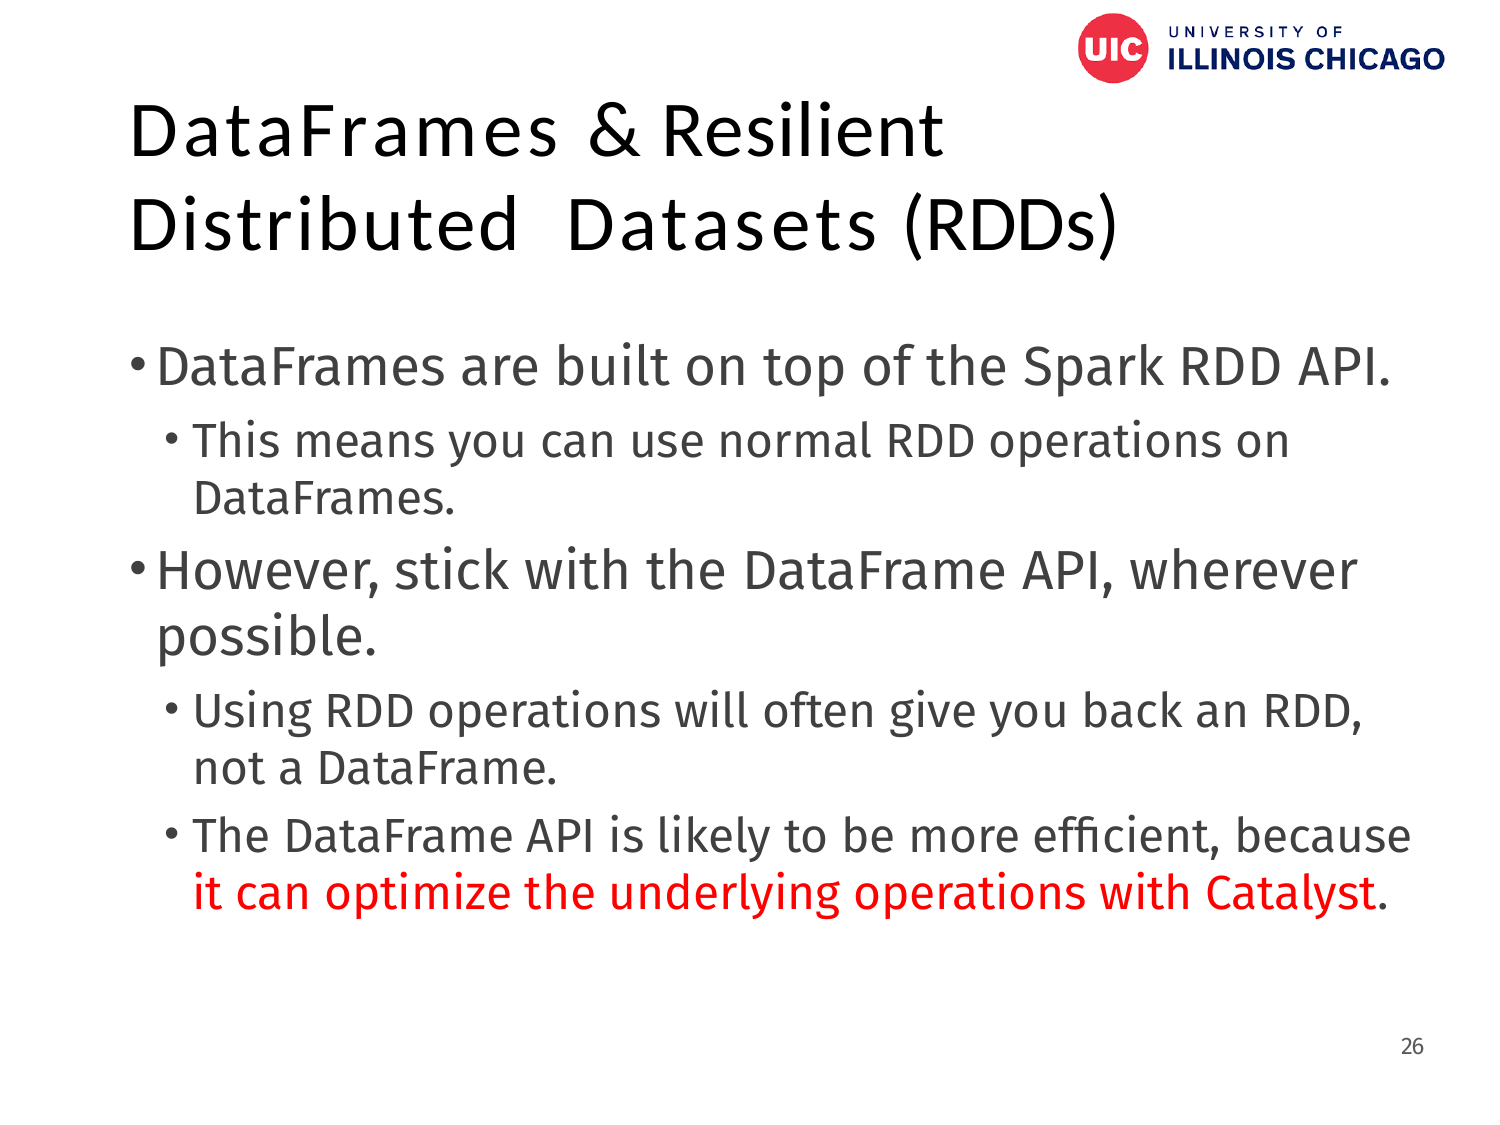

# DataFrames & Resilient Distributed  Datasets (RDDs)
DataFrames are built on top of the Spark RDD API.
This means you can use normal RDD operations on  DataFrames.
However, stick with the DataFrame API, wherever  possible.
Using RDD operations will often give you back an RDD,  not a DataFrame.
The DataFrame API is likely to be more efficient, because  it can optimize the underlying operations with Catalyst.
26